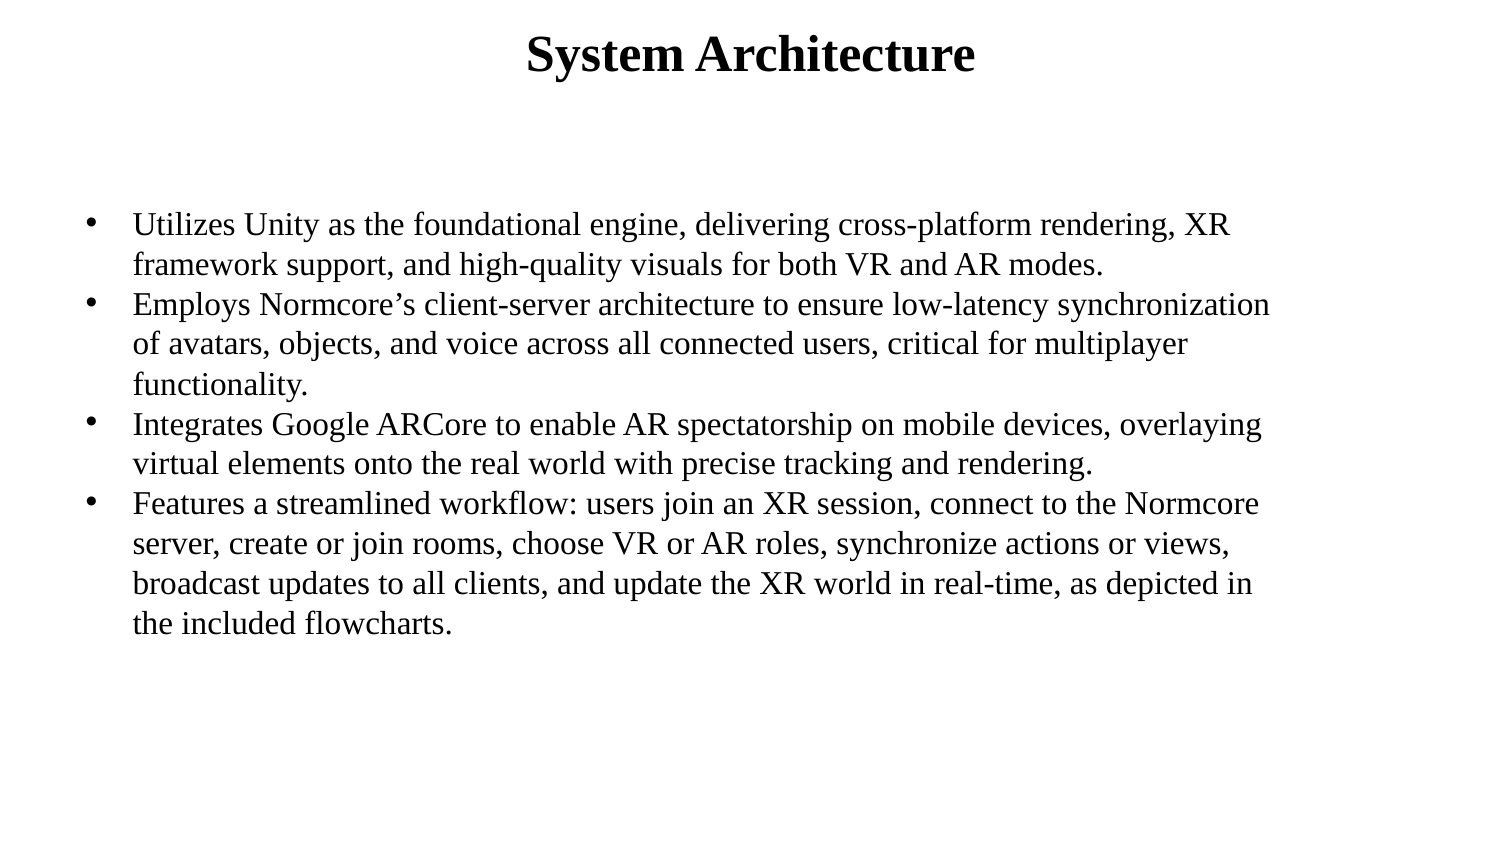

# System Architecture
Utilizes Unity as the foundational engine, delivering cross-platform rendering, XR framework support, and high-quality visuals for both VR and AR modes.
Employs Normcore’s client-server architecture to ensure low-latency synchronization of avatars, objects, and voice across all connected users, critical for multiplayer functionality.
Integrates Google ARCore to enable AR spectatorship on mobile devices, overlaying virtual elements onto the real world with precise tracking and rendering.
Features a streamlined workflow: users join an XR session, connect to the Normcore server, create or join rooms, choose VR or AR roles, synchronize actions or views, broadcast updates to all clients, and update the XR world in real-time, as depicted in the included flowcharts.